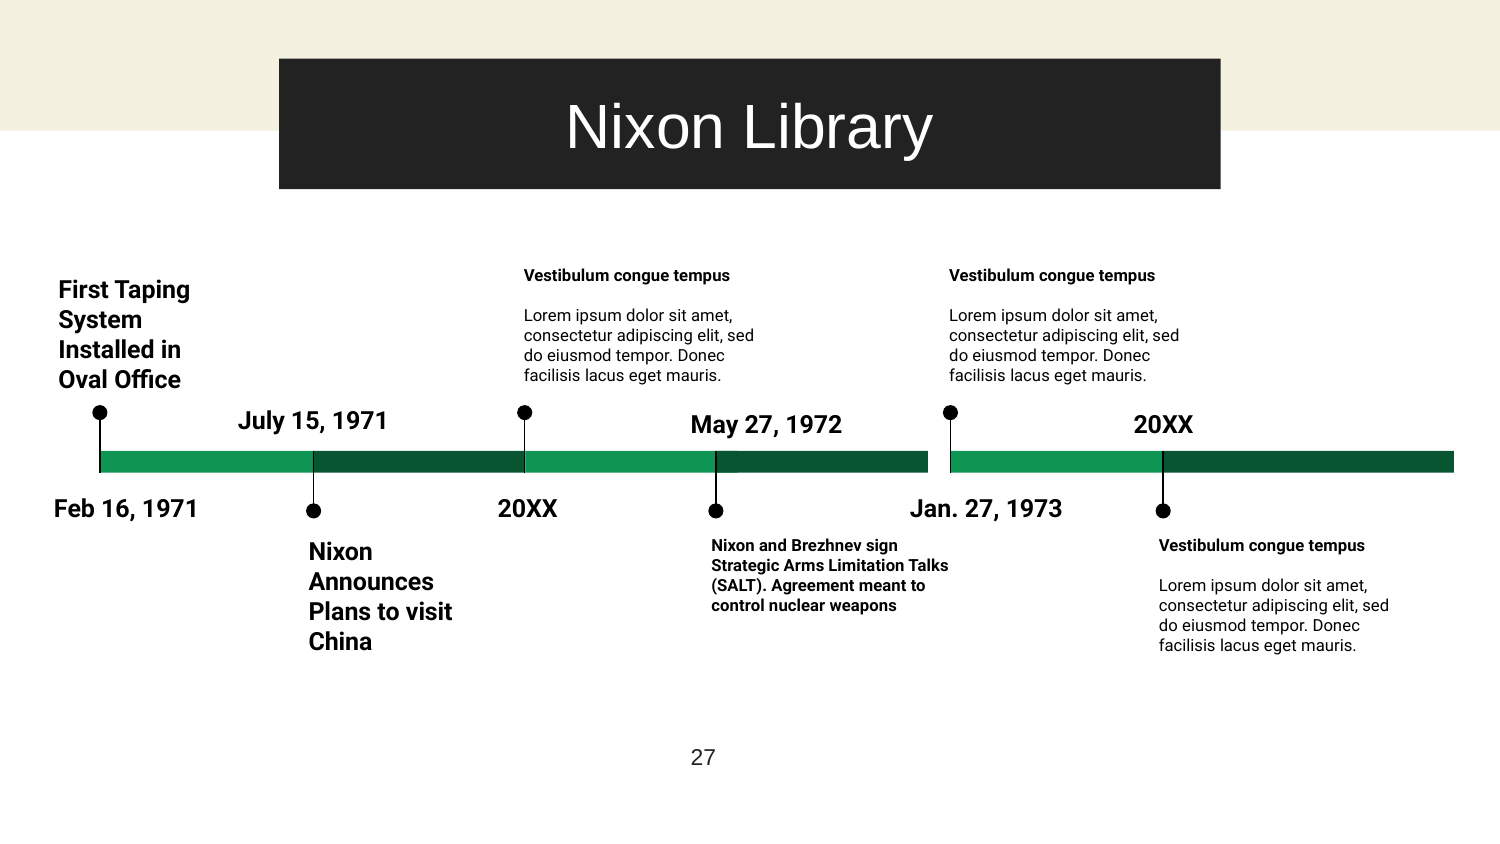

# Nixon Library
Vestibulum congue tempus

Lorem ipsum dolor sit amet, consectetur adipiscing elit, sed do eiusmod tempor. Donec facilisis lacus eget mauris.

20XX
Vestibulum congue tempus

Lorem ipsum dolor sit amet, consectetur adipiscing elit, sed do eiusmod tempor. Donec facilisis lacus eget mauris.

Jan. 27, 1973
First Taping System Installed in Oval Office

Feb 16, 1971
July 15, 1971

Nixon Announces Plans to visit China

20XX

Vestibulum congue tempus

Lorem ipsum dolor sit amet, consectetur adipiscing elit, sed do eiusmod tempor. Donec facilisis lacus eget mauris.
May 27, 1972

Nixon and Brezhnev sign Strategic Arms Limitation Talks (SALT). Agreement meant to control nuclear weapons
27